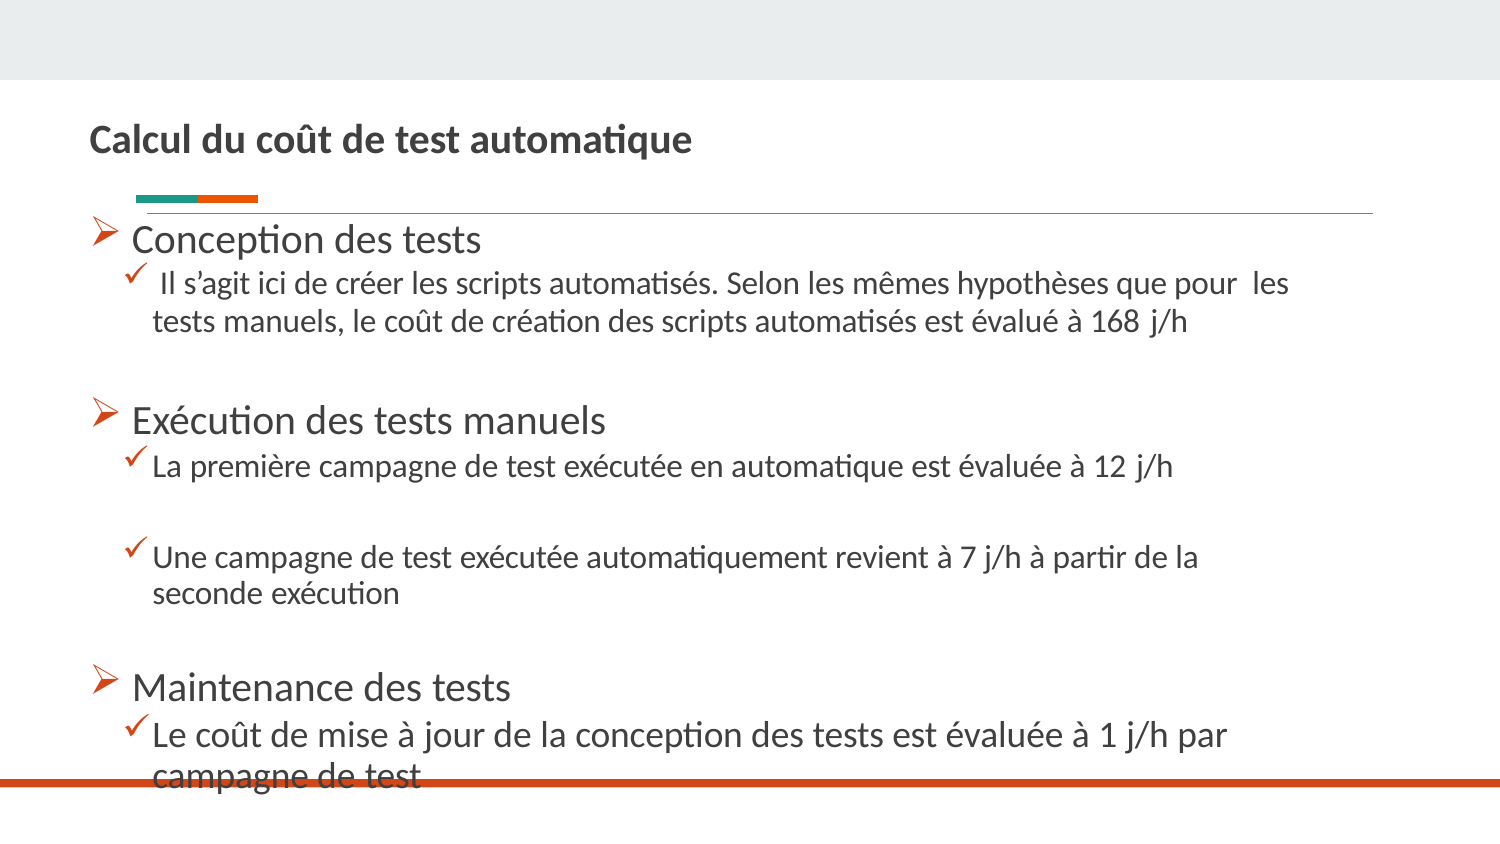

Calcul du coût de test automatique

Conception des tests
Il s’agit ici de créer les scripts automatisés. Selon les mêmes hypothèses que pour les
tests manuels, le coût de création des scripts automatisés est évalué à 168 j/h

Exécution des tests manuels
La première campagne de test exécutée en automatique est évaluée à 12 j/h

Une campagne de test exécutée automatiquement revient à 7 j/h à partir de la  seconde exécution

Maintenance des tests
Le coût de mise à jour de la conception des tests est évaluée à 1 j/h par  campagne de test

# Comparaison des coûts entre  tests manuels et automatisés